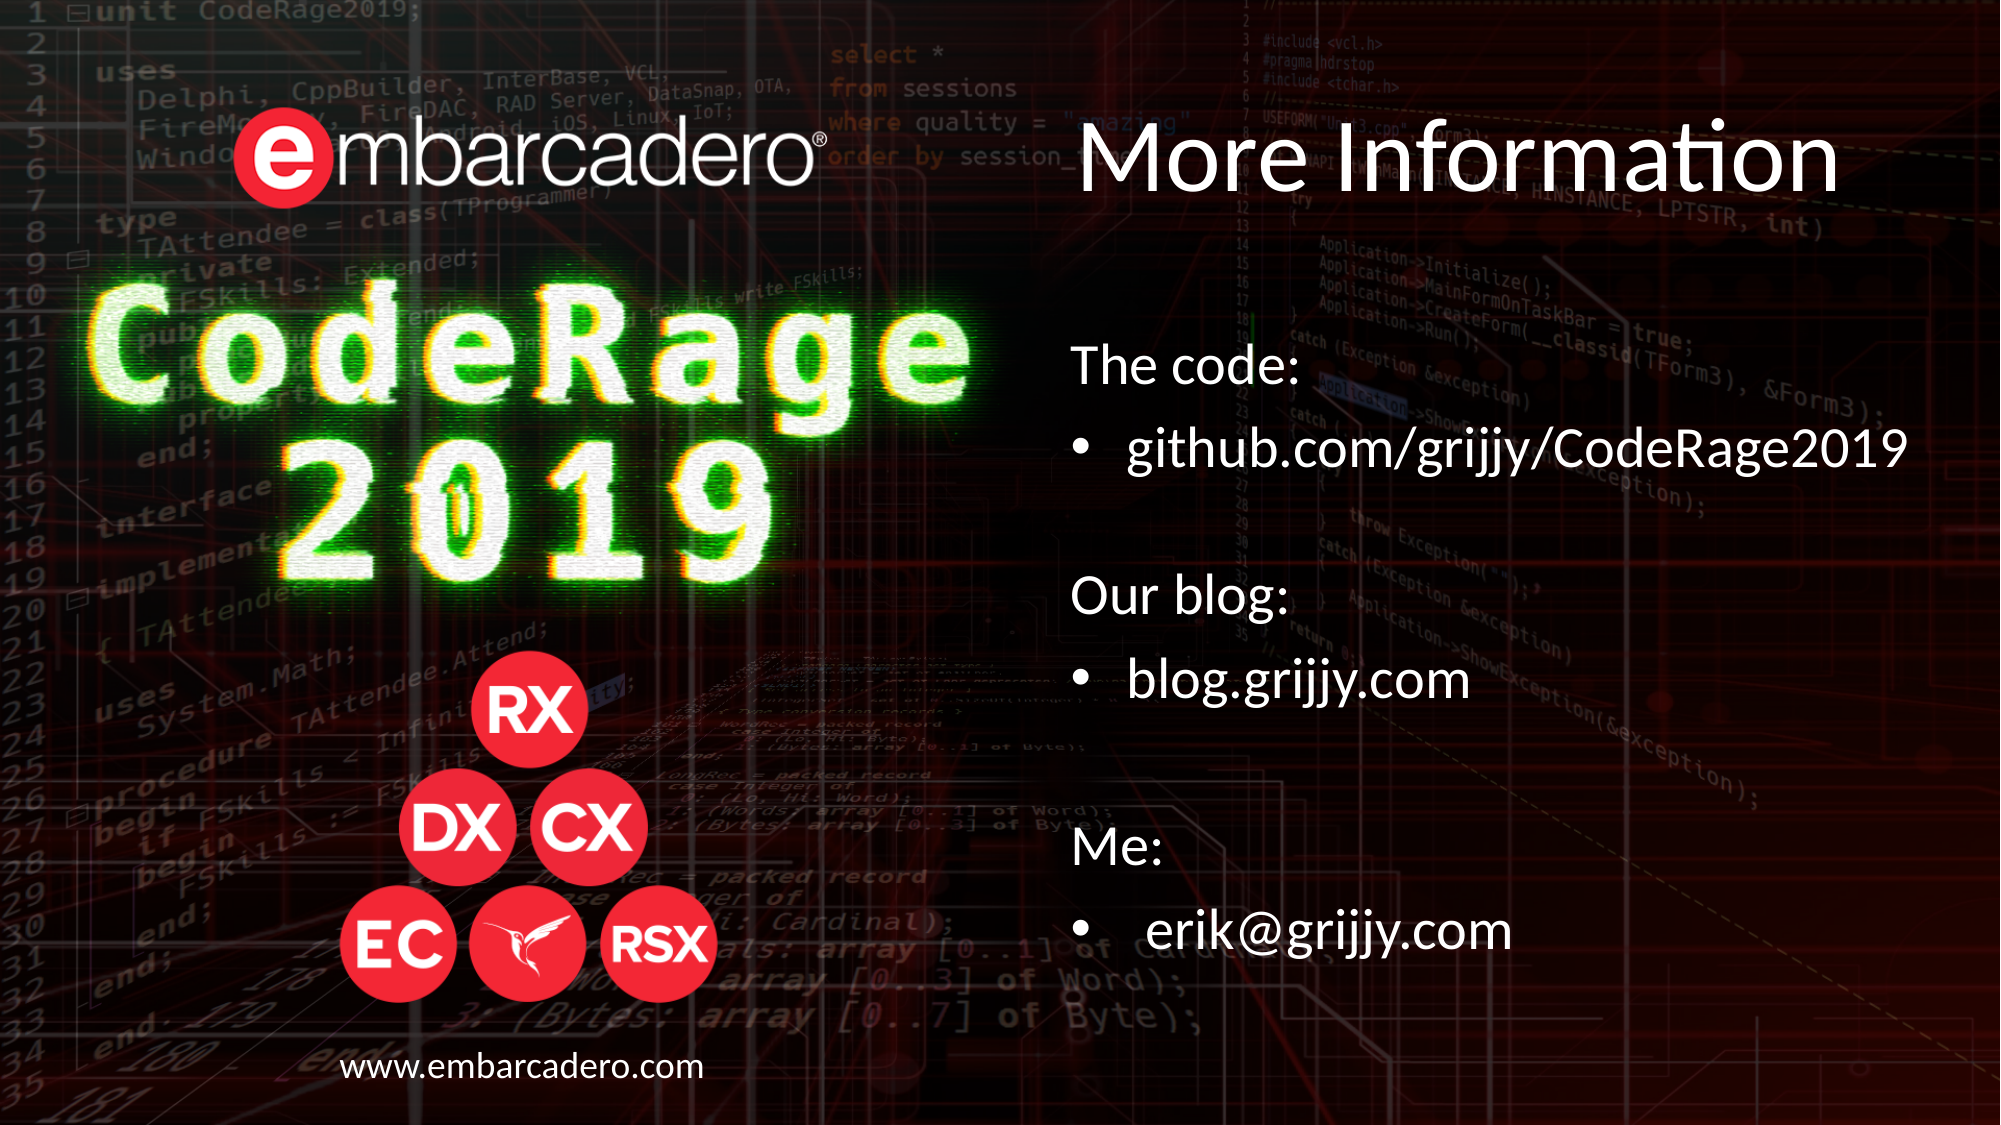

# More Information
The code:
github.com/grijjy/CodeRage2019
Our blog:
blog.grijjy.com

Me:
erik@grijjy.com